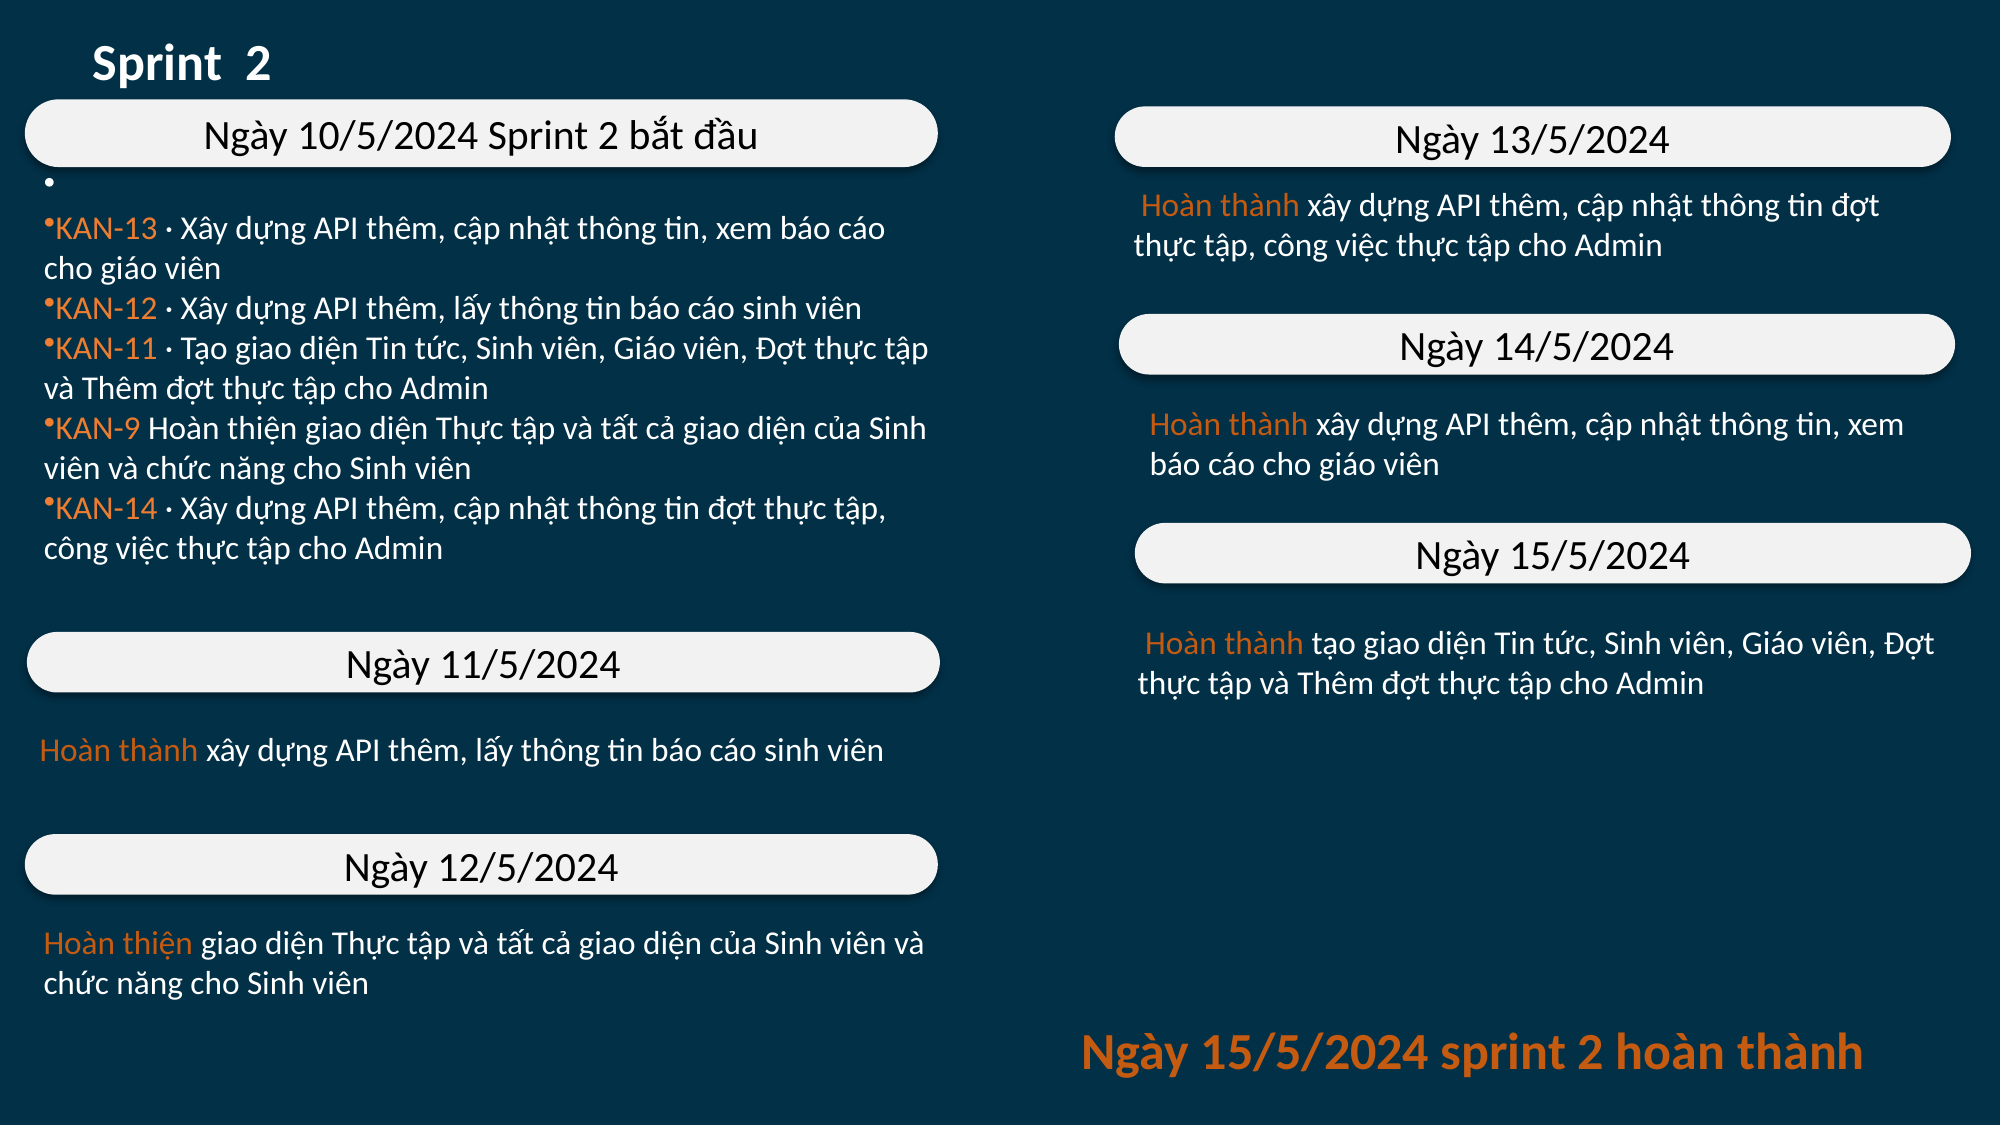

Sprint  2
Ngày 10/5/2024 Sprint 2 bắt đầu
Ngày 13/5/2024

KAN-13 · Xây dựng API thêm, cập nhật thông tin, xem báo cáo cho giáo viên
KAN-12 · Xây dựng API thêm, lấy thông tin báo cáo sinh viên
KAN-11 · Tạo giao diện Tin tức, Sinh viên, Giáo viên, Đợt thực tập và Thêm đợt thực tập cho Admin
KAN-9 Hoàn thiện giao diện Thực tập và tất cả giao diện của Sinh viên và chức năng cho Sinh viên
KAN-14 · Xây dựng API thêm, cập nhật thông tin đợt thực tập, công việc thực tập cho Admin
 Hoàn thành xây dựng API thêm, cập nhật thông tin đợt thực tập, công việc thực tập cho Admin
Ngày 14/5/2024
Hoàn thành xây dựng API thêm, cập nhật thông tin, xem báo cáo cho giáo viên
Ngày 15/5/2024
 Hoàn thành tạo giao diện Tin tức, Sinh viên, Giáo viên, Đợt thực tập và Thêm đợt thực tập cho Admin
Ngày 11/5/2024

Hoàn thành xây dựng API thêm, lấy thông tin báo cáo sinh viên
Ngày 12/5/2024

Hoàn thiện giao diện Thực tập và tất cả giao diện của Sinh viên và chức năng cho Sinh viên
Ngày 15/5/2024 sprint 2 hoàn thành